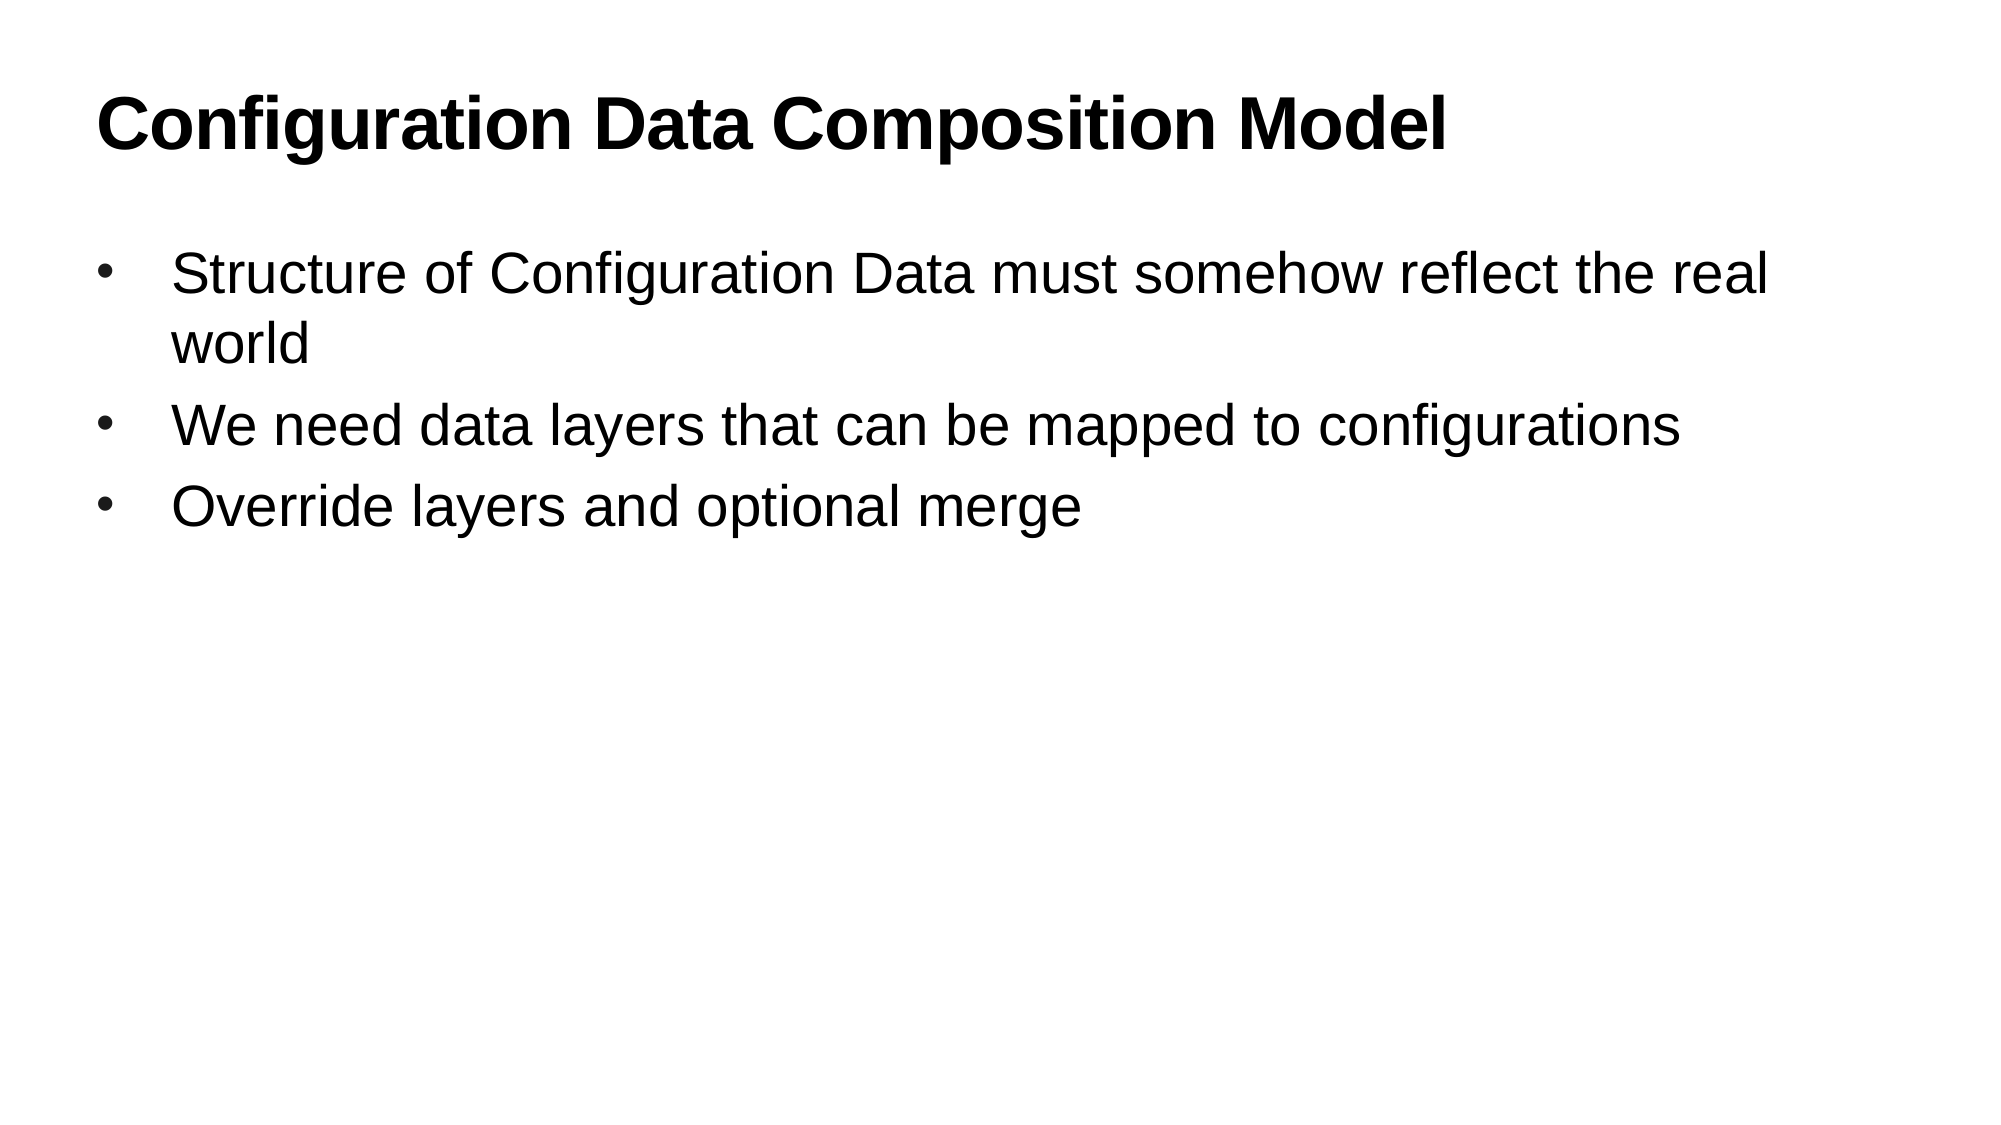

# Configuration Data Composition Model
Structure of Configuration Data must somehow reflect the real world
We need data layers that can be mapped to configurations
Override layers and optional merge